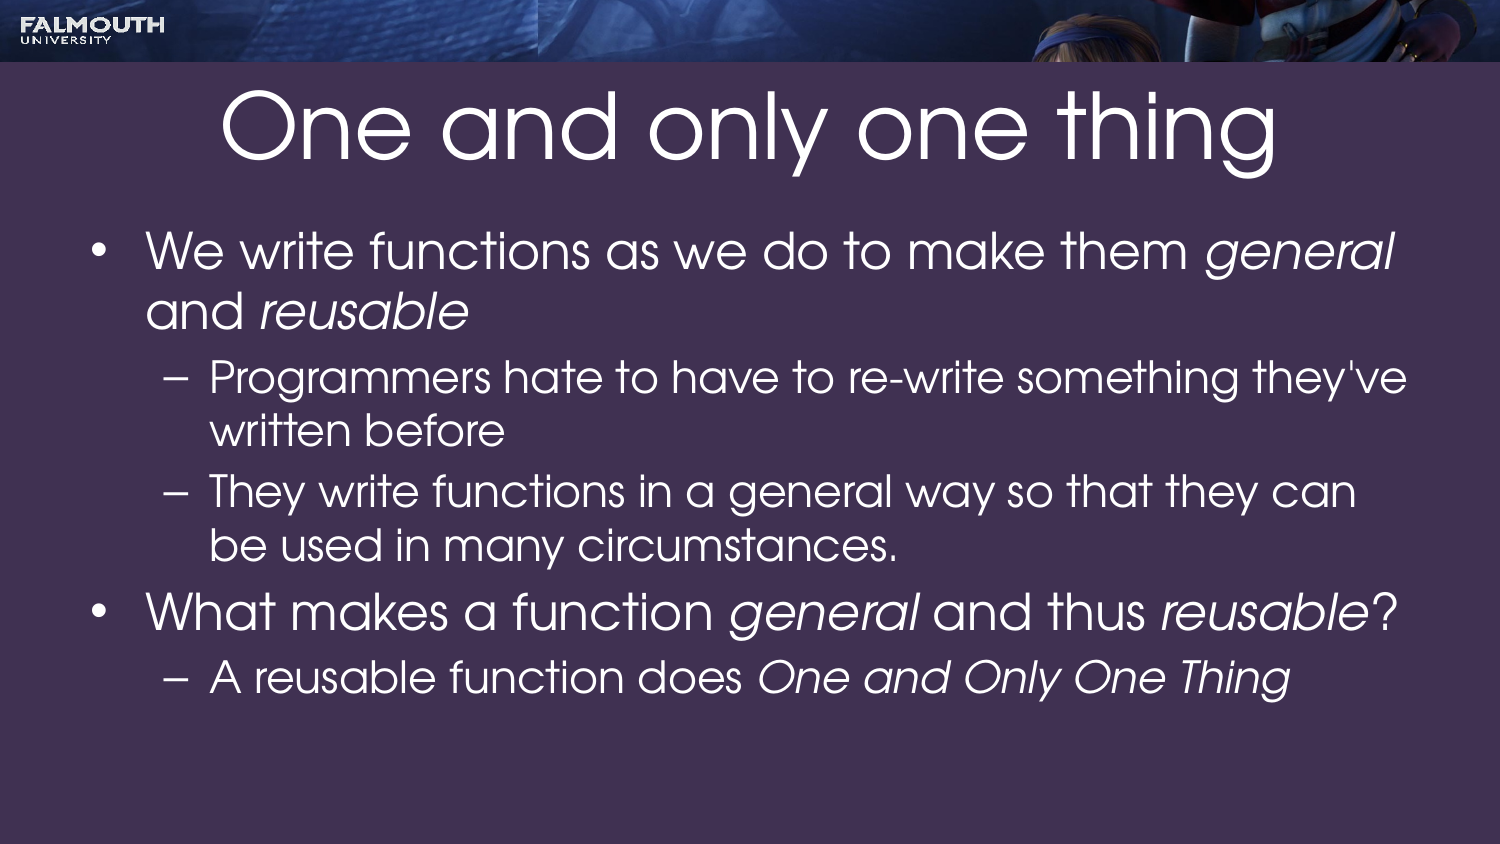

# One and only one thing
We write functions as we do to make them general and reusable
Programmers hate to have to re-write something they've written before
They write functions in a general way so that they can be used in many circumstances.
What makes a function general and thus reusable?
A reusable function does One and Only One Thing